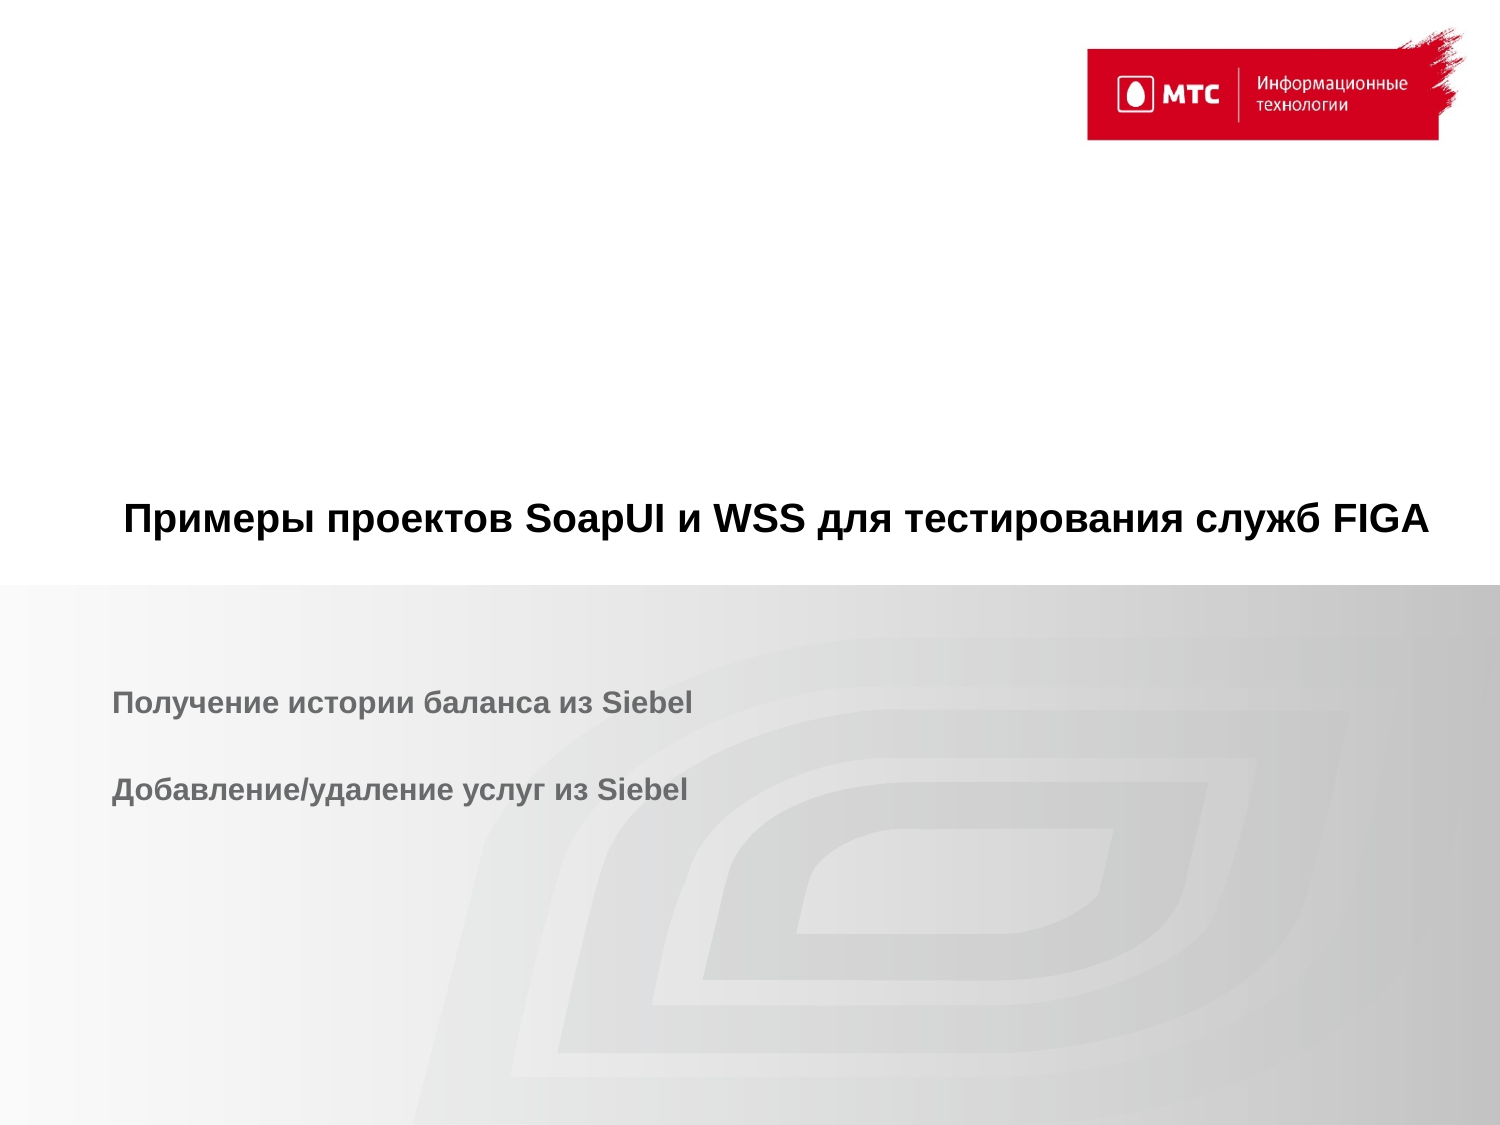

Примеры проектов SoapUI и WSS для тестирования служб FIGA

#
Получение истории баланса из Siebel

Добавление/удаление услуг из Siebel